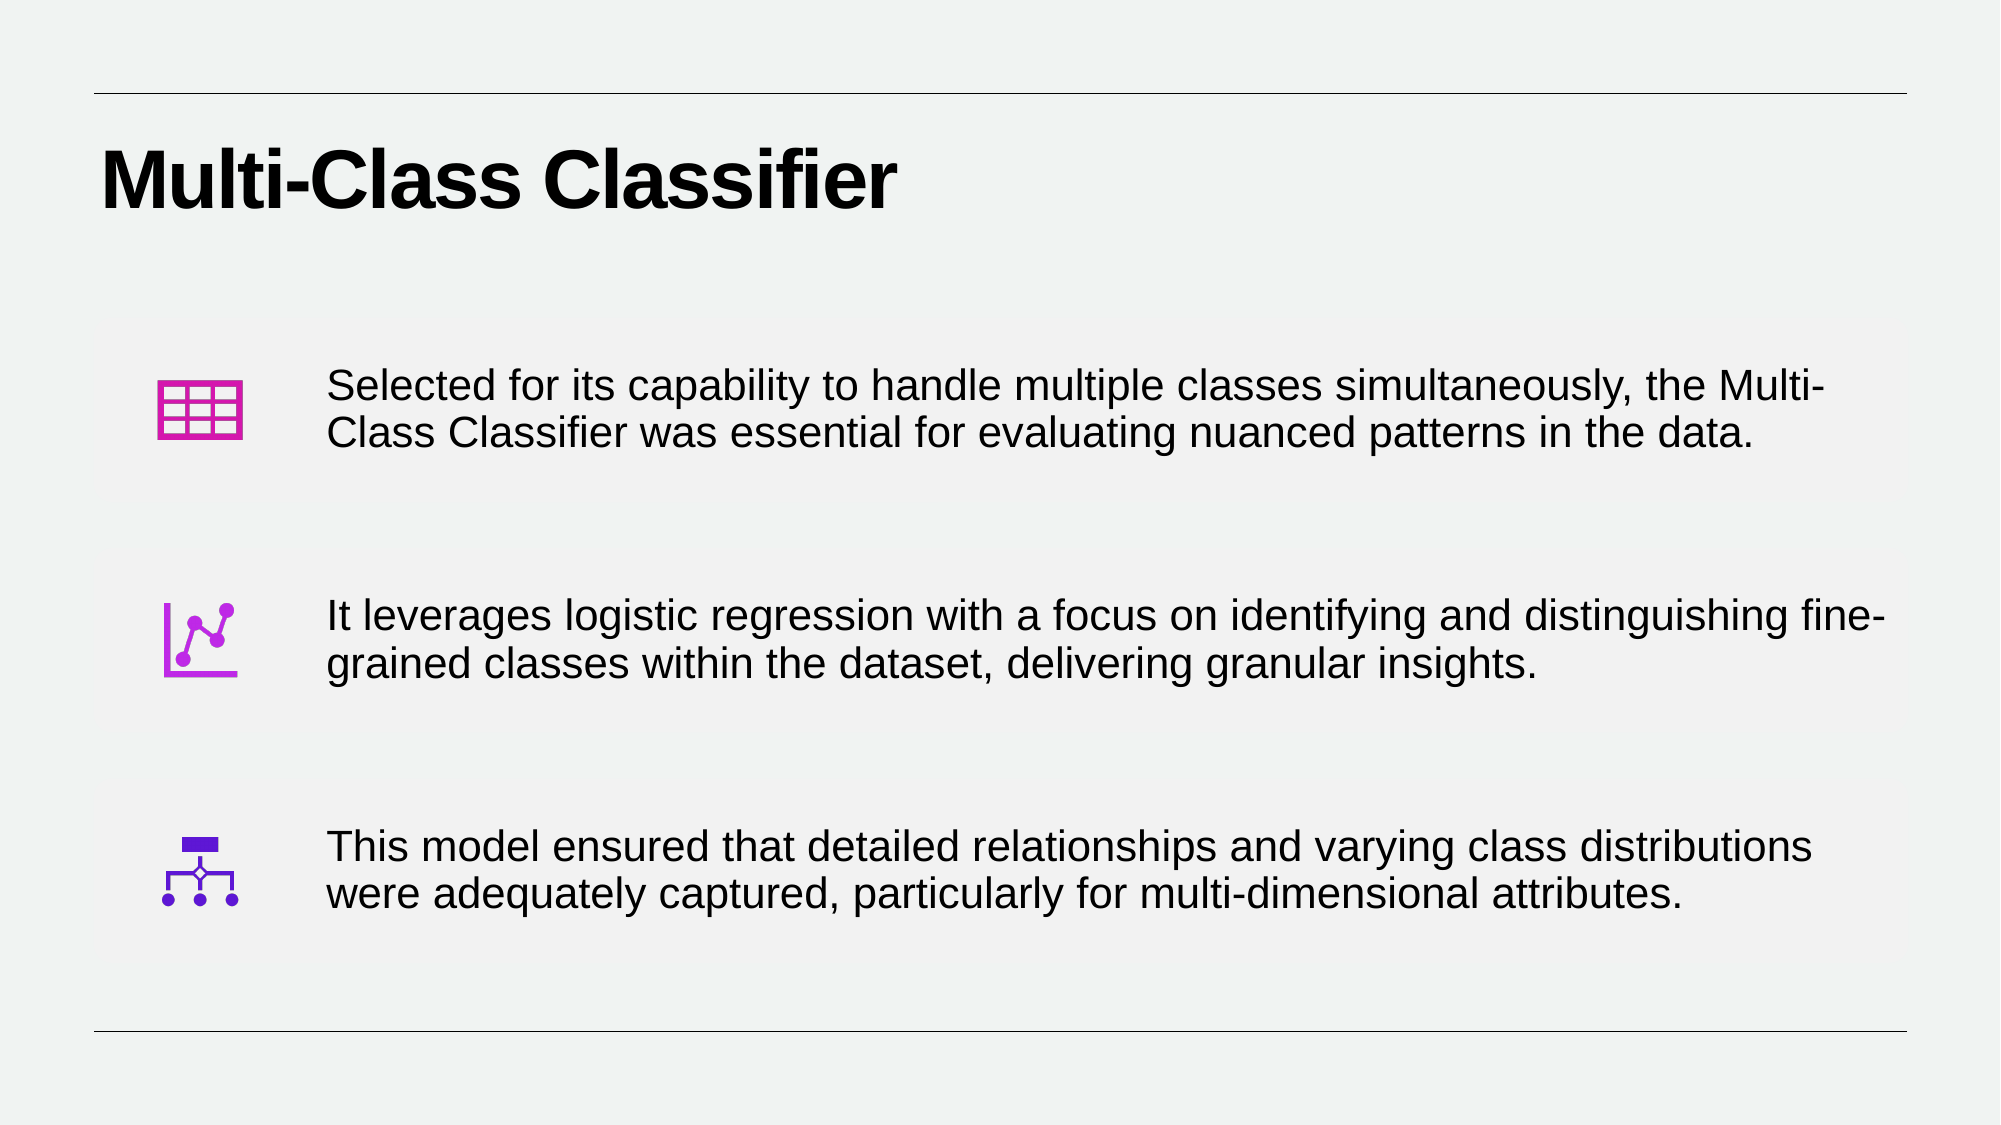

# Multi-Class Classifier
Selected for its capability to handle multiple classes simultaneously, the Multi-Class Classifier was essential for evaluating nuanced patterns in the data.
It leverages logistic regression with a focus on identifying and distinguishing fine-grained classes within the dataset, delivering granular insights.
This model ensured that detailed relationships and varying class distributions were adequately captured, particularly for multi-dimensional attributes.
15